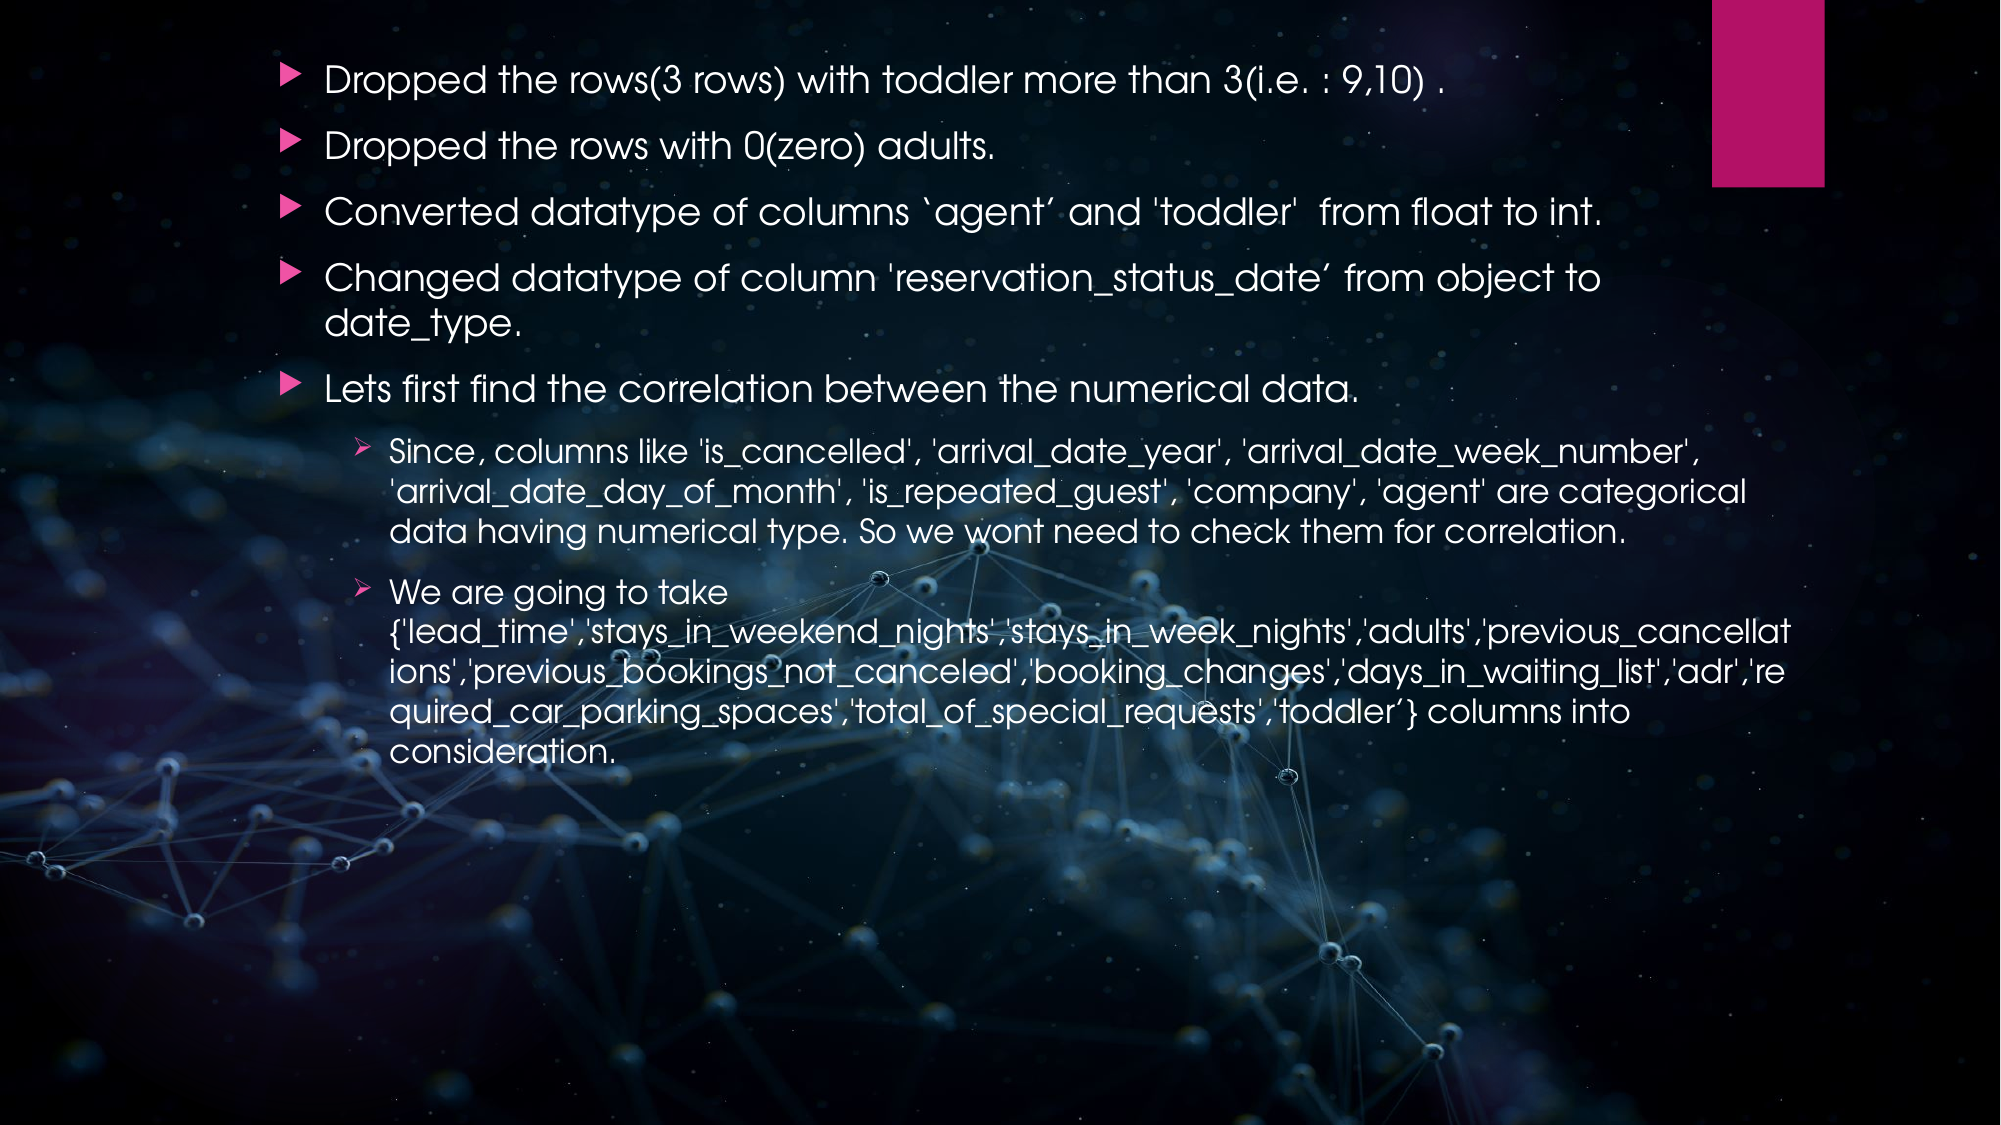

Dropped the rows(3 rows) with toddler more than 3(i.e. : 9,10) .
Dropped the rows with 0(zero) adults.
Converted datatype of columns ‘agent’ and 'toddler'  from float to int.
Changed datatype of column 'reservation_status_date’ from object to date_type.
Lets first find the correlation between the numerical data.
Since, columns like 'is_cancelled', 'arrival_date_year', 'arrival_date_week_number', 'arrival_date_day_of_month', 'is_repeated_guest', 'company', 'agent' are categorical data having numerical type. So we wont need to check them for correlation.
We are going to take {'lead_time','stays_in_weekend_nights','stays_in_week_nights','adults','previous_cancellations','previous_bookings_not_canceled','booking_changes','days_in_waiting_list','adr','required_car_parking_spaces','total_of_special_requests','toddler’} columns into consideration.